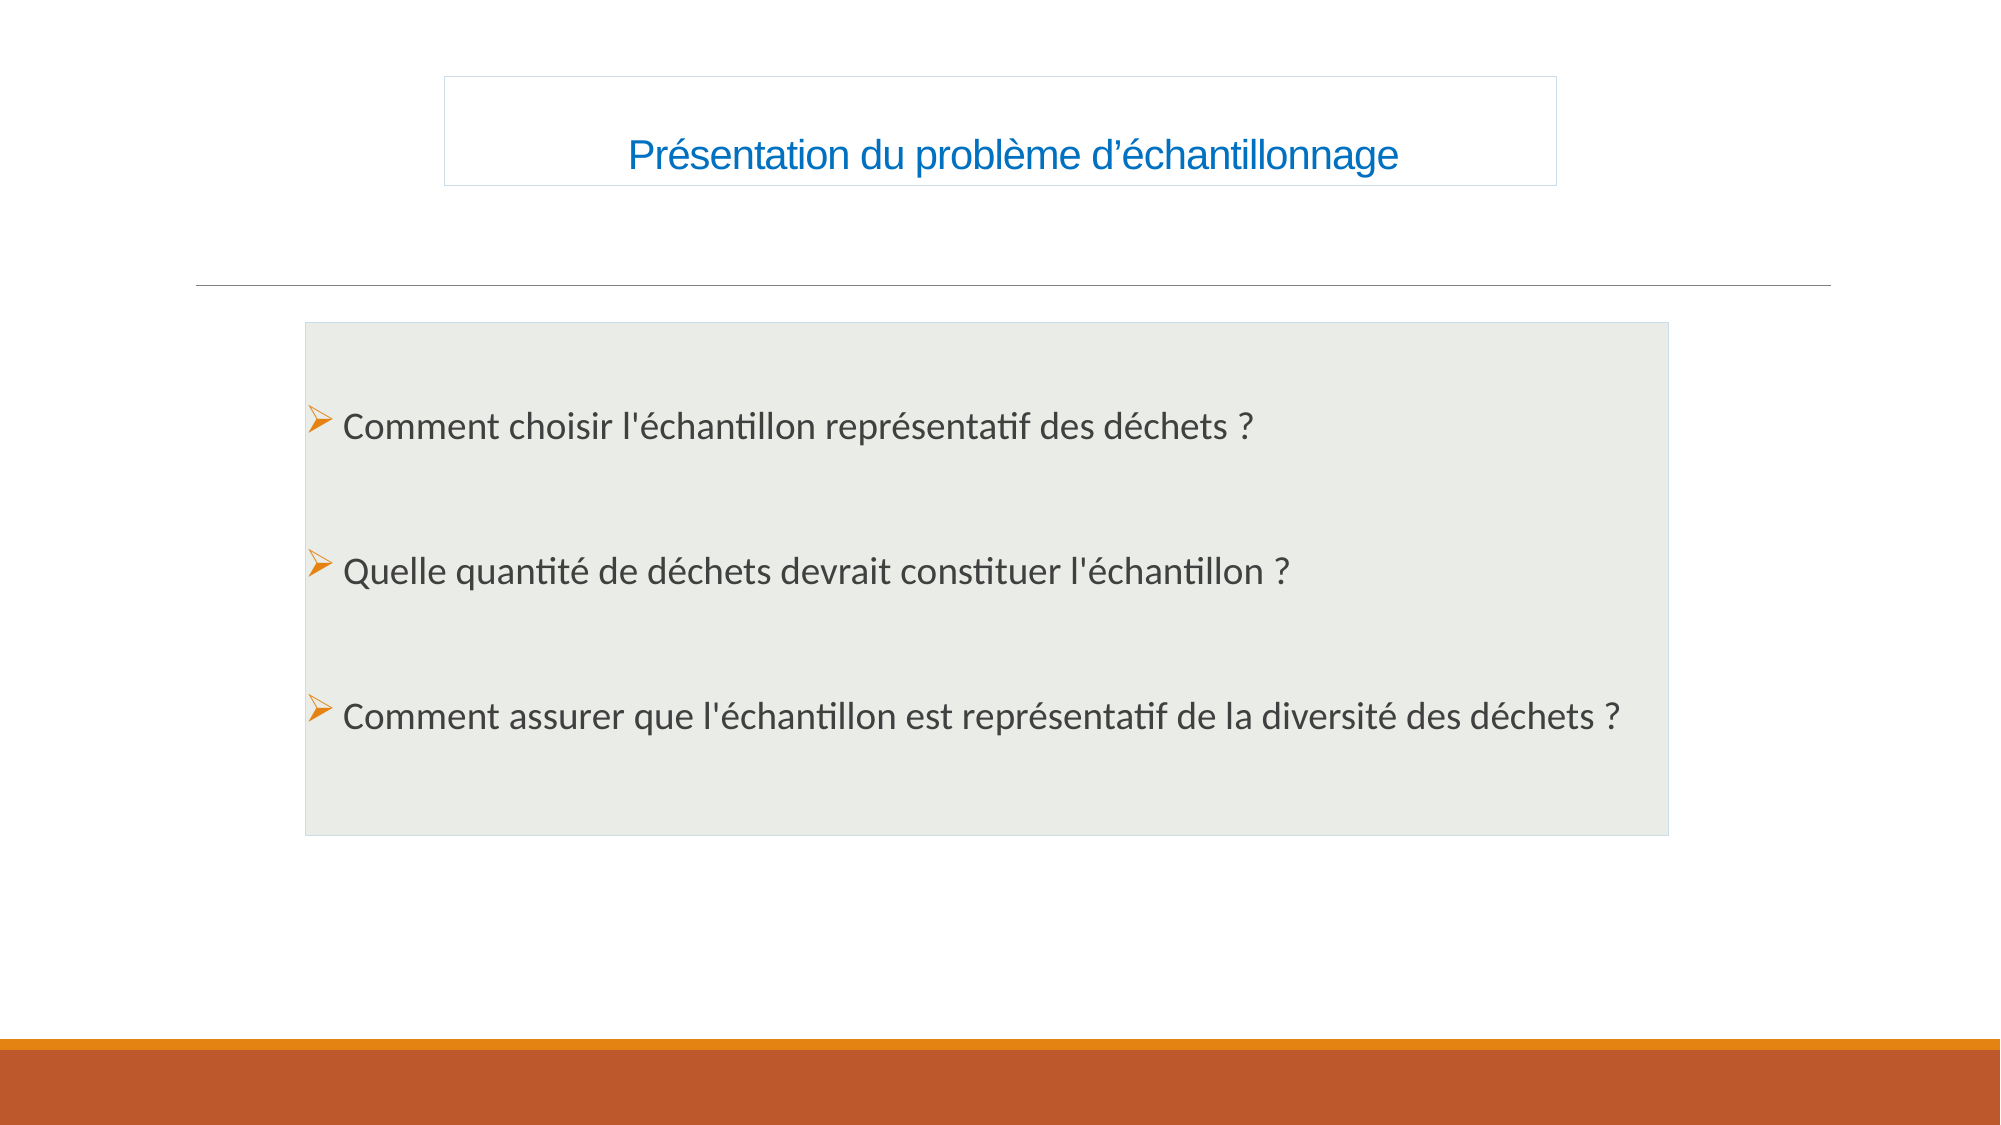

# Présentation du problème d’échantillonnage
 Comment choisir l'échantillon représentatif des déchets ?
 Quelle quantité de déchets devrait constituer l'échantillon ?
 Comment assurer que l'échantillon est représentatif de la diversité des déchets ?